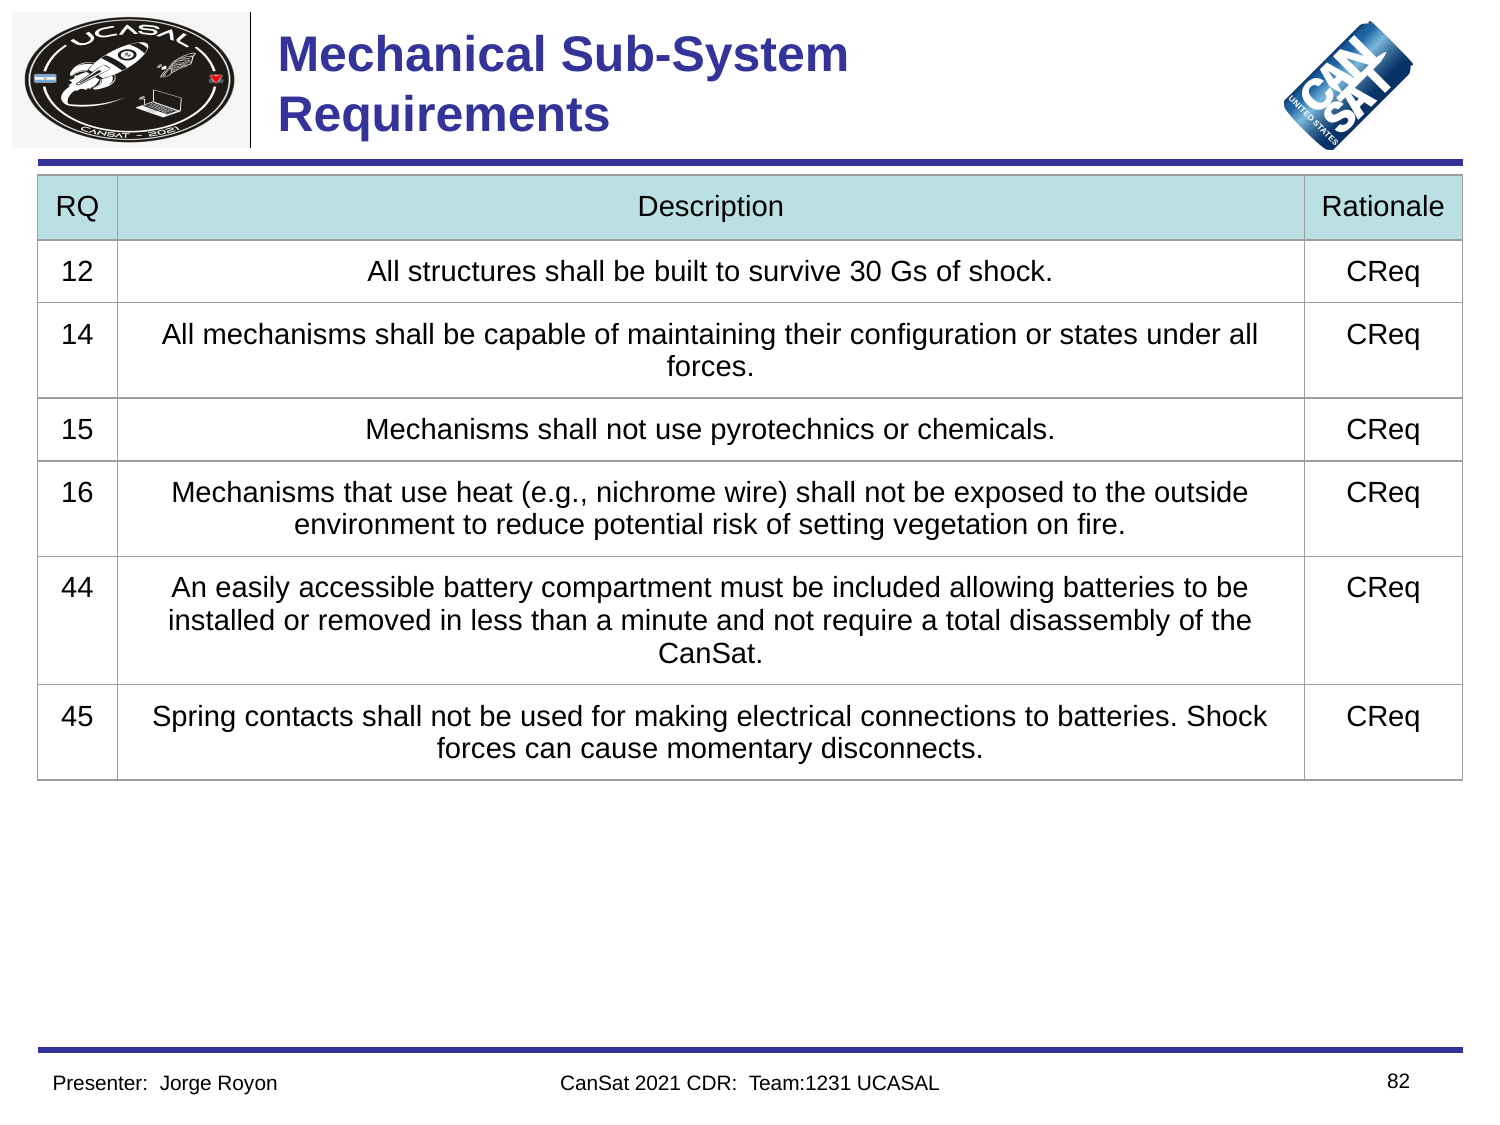

# Mechanical Sub-System Requirements
| RQ | Description | Rationale |
| --- | --- | --- |
| 12 | All structures shall be built to survive 30 Gs of shock. | CReq |
| 14 | All mechanisms shall be capable of maintaining their configuration or states under all forces. | CReq |
| 15 | Mechanisms shall not use pyrotechnics or chemicals. | CReq |
| 16 | Mechanisms that use heat (e.g., nichrome wire) shall not be exposed to the outside environment to reduce potential risk of setting vegetation on fire. | CReq |
| 44 | An easily accessible battery compartment must be included allowing batteries to be installed or removed in less than a minute and not require a total disassembly of the CanSat. | CReq |
| 45 | Spring contacts shall not be used for making electrical connections to batteries. Shock forces can cause momentary disconnects. | CReq |
82
Presenter:  Jorge Royon
CanSat 2021 CDR:  Team:1231 UCASAL